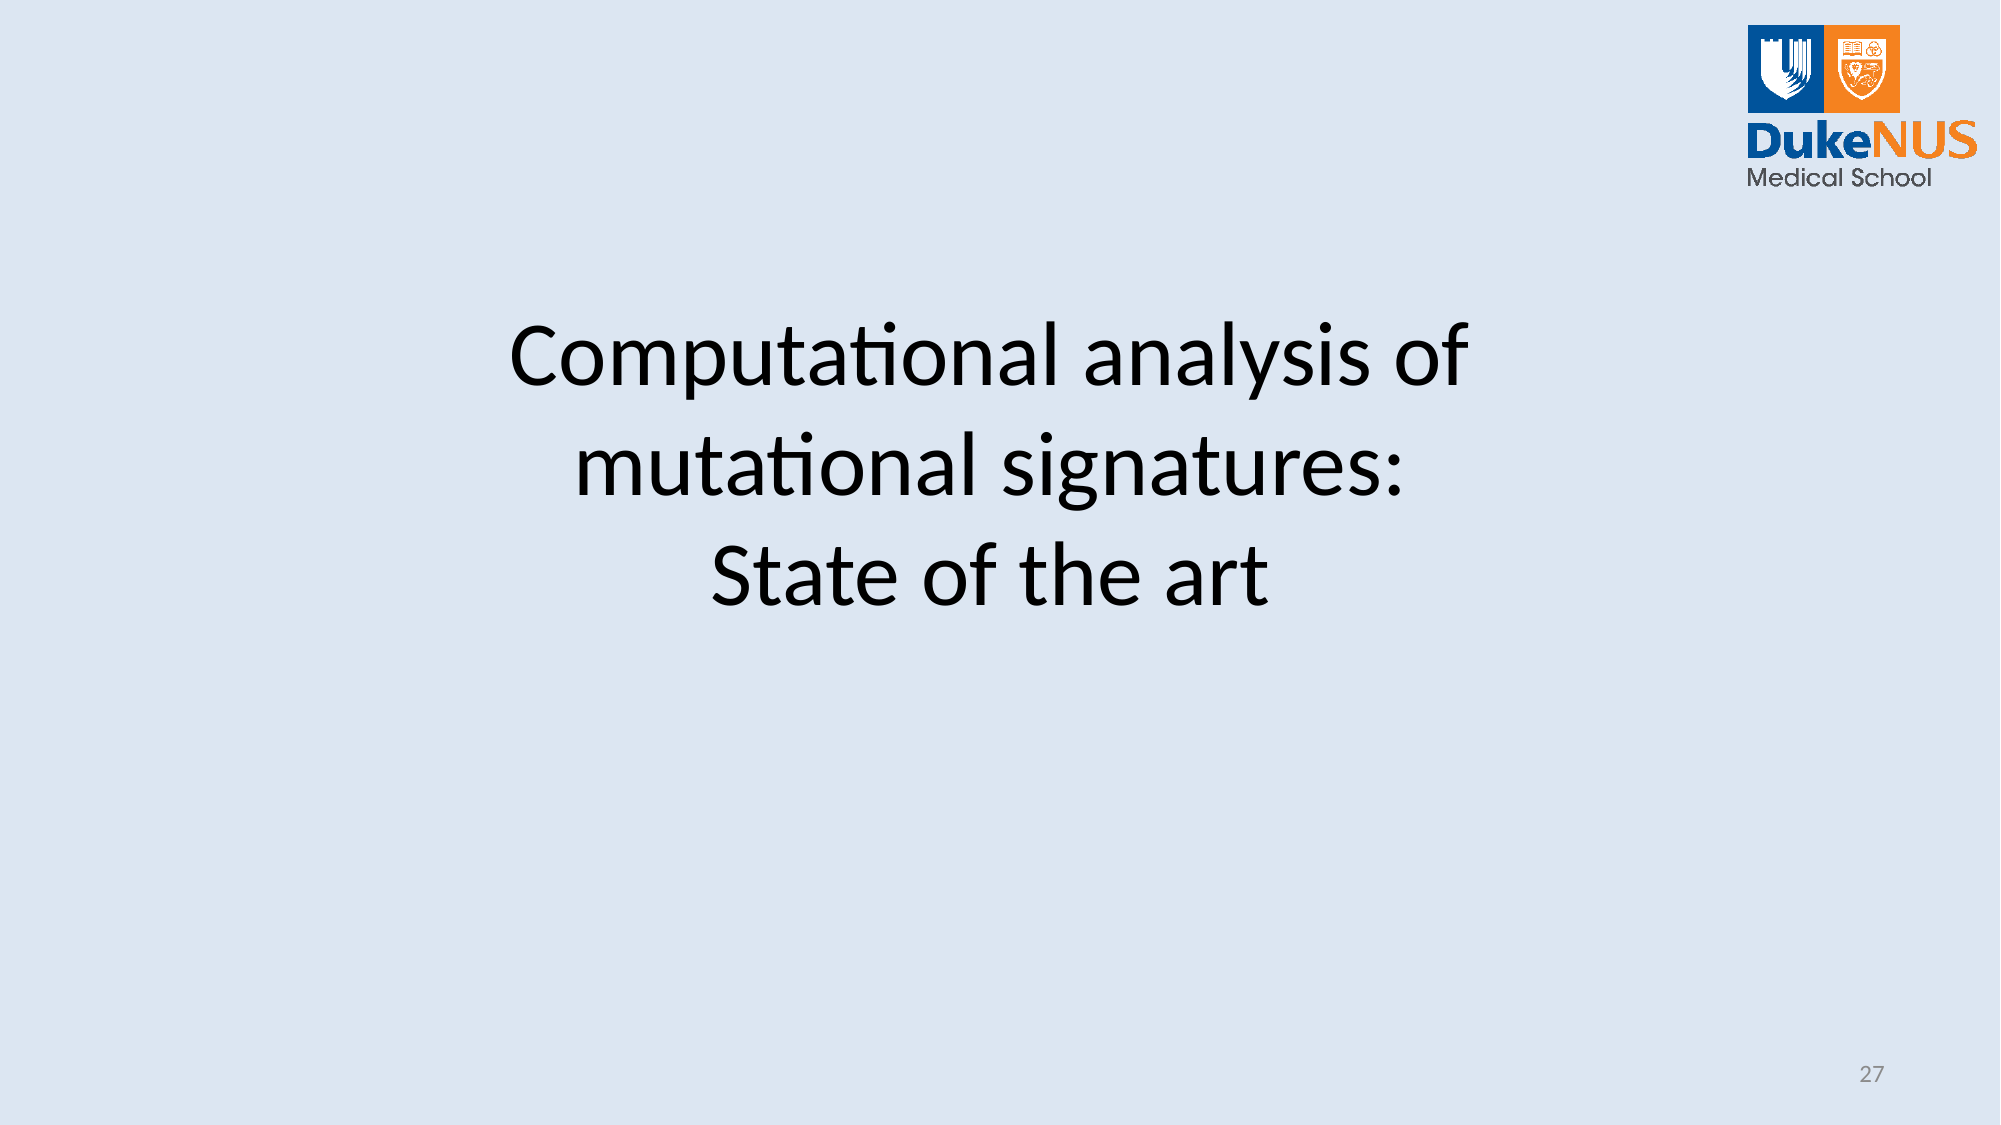

# Computational analysis of mutational signatures: State of the art
27